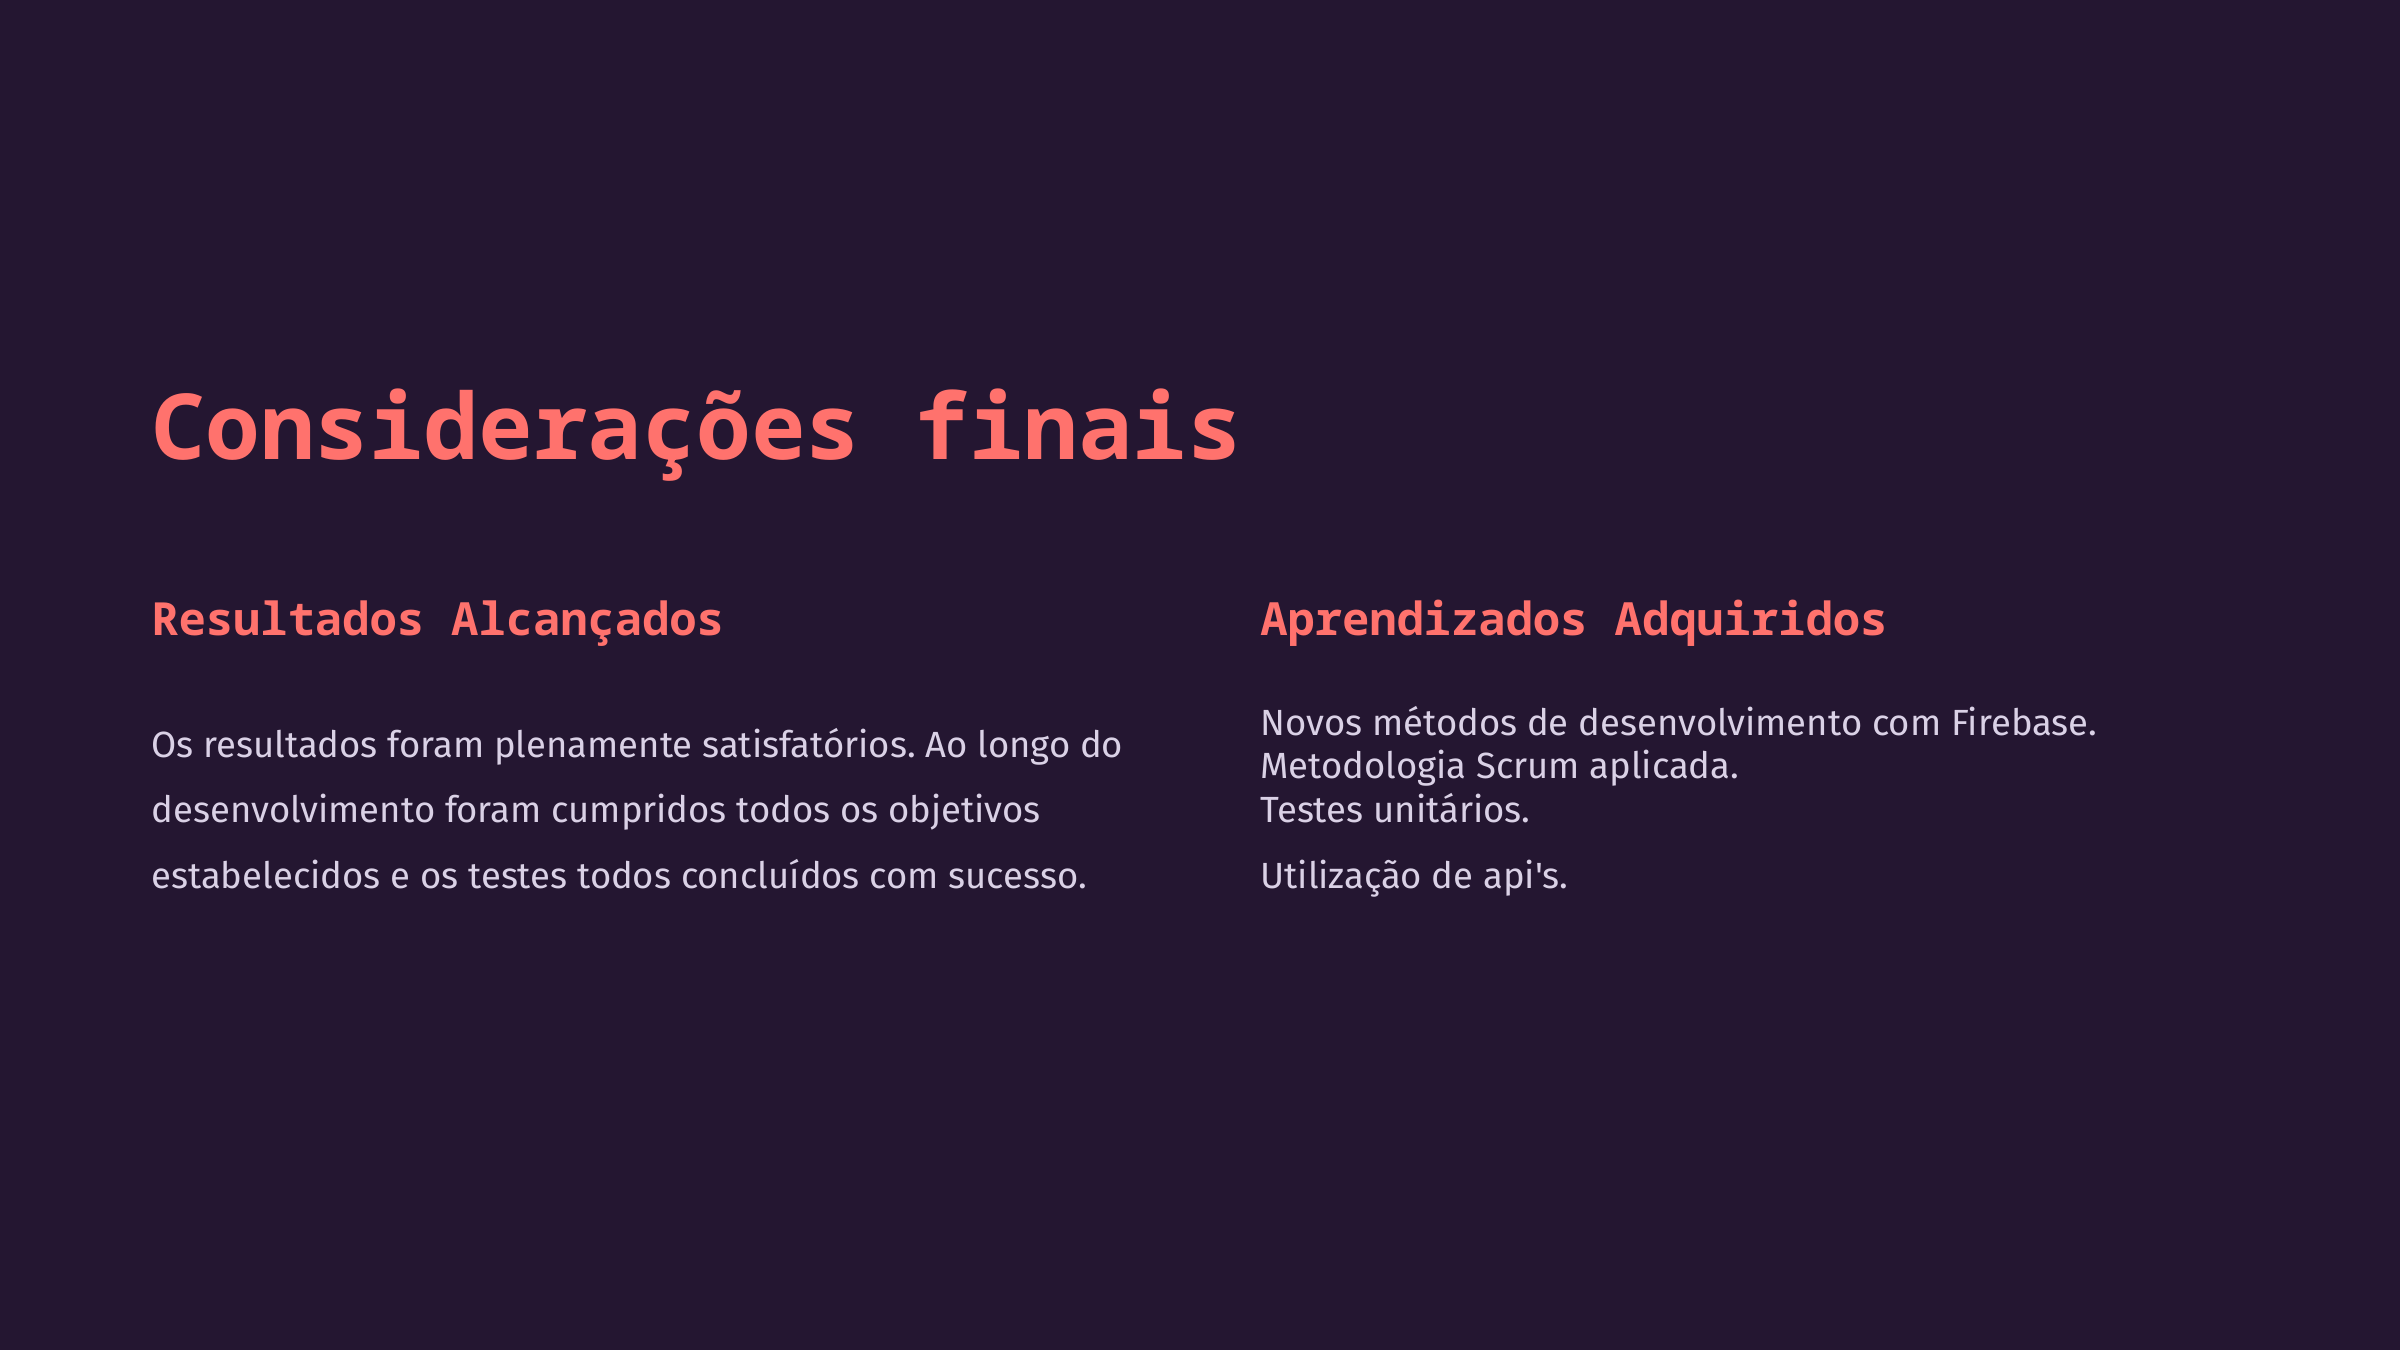

Considerações finais
Resultados Alcançados
Aprendizados Adquiridos
Os resultados foram plenamente satisfatórios. Ao longo do desenvolvimento foram cumpridos todos os objetivos estabelecidos e os testes todos concluídos com sucesso.
Novos métodos de desenvolvimento com Firebase.
Metodologia Scrum aplicada.
Testes unitários.
Utilização de api's.